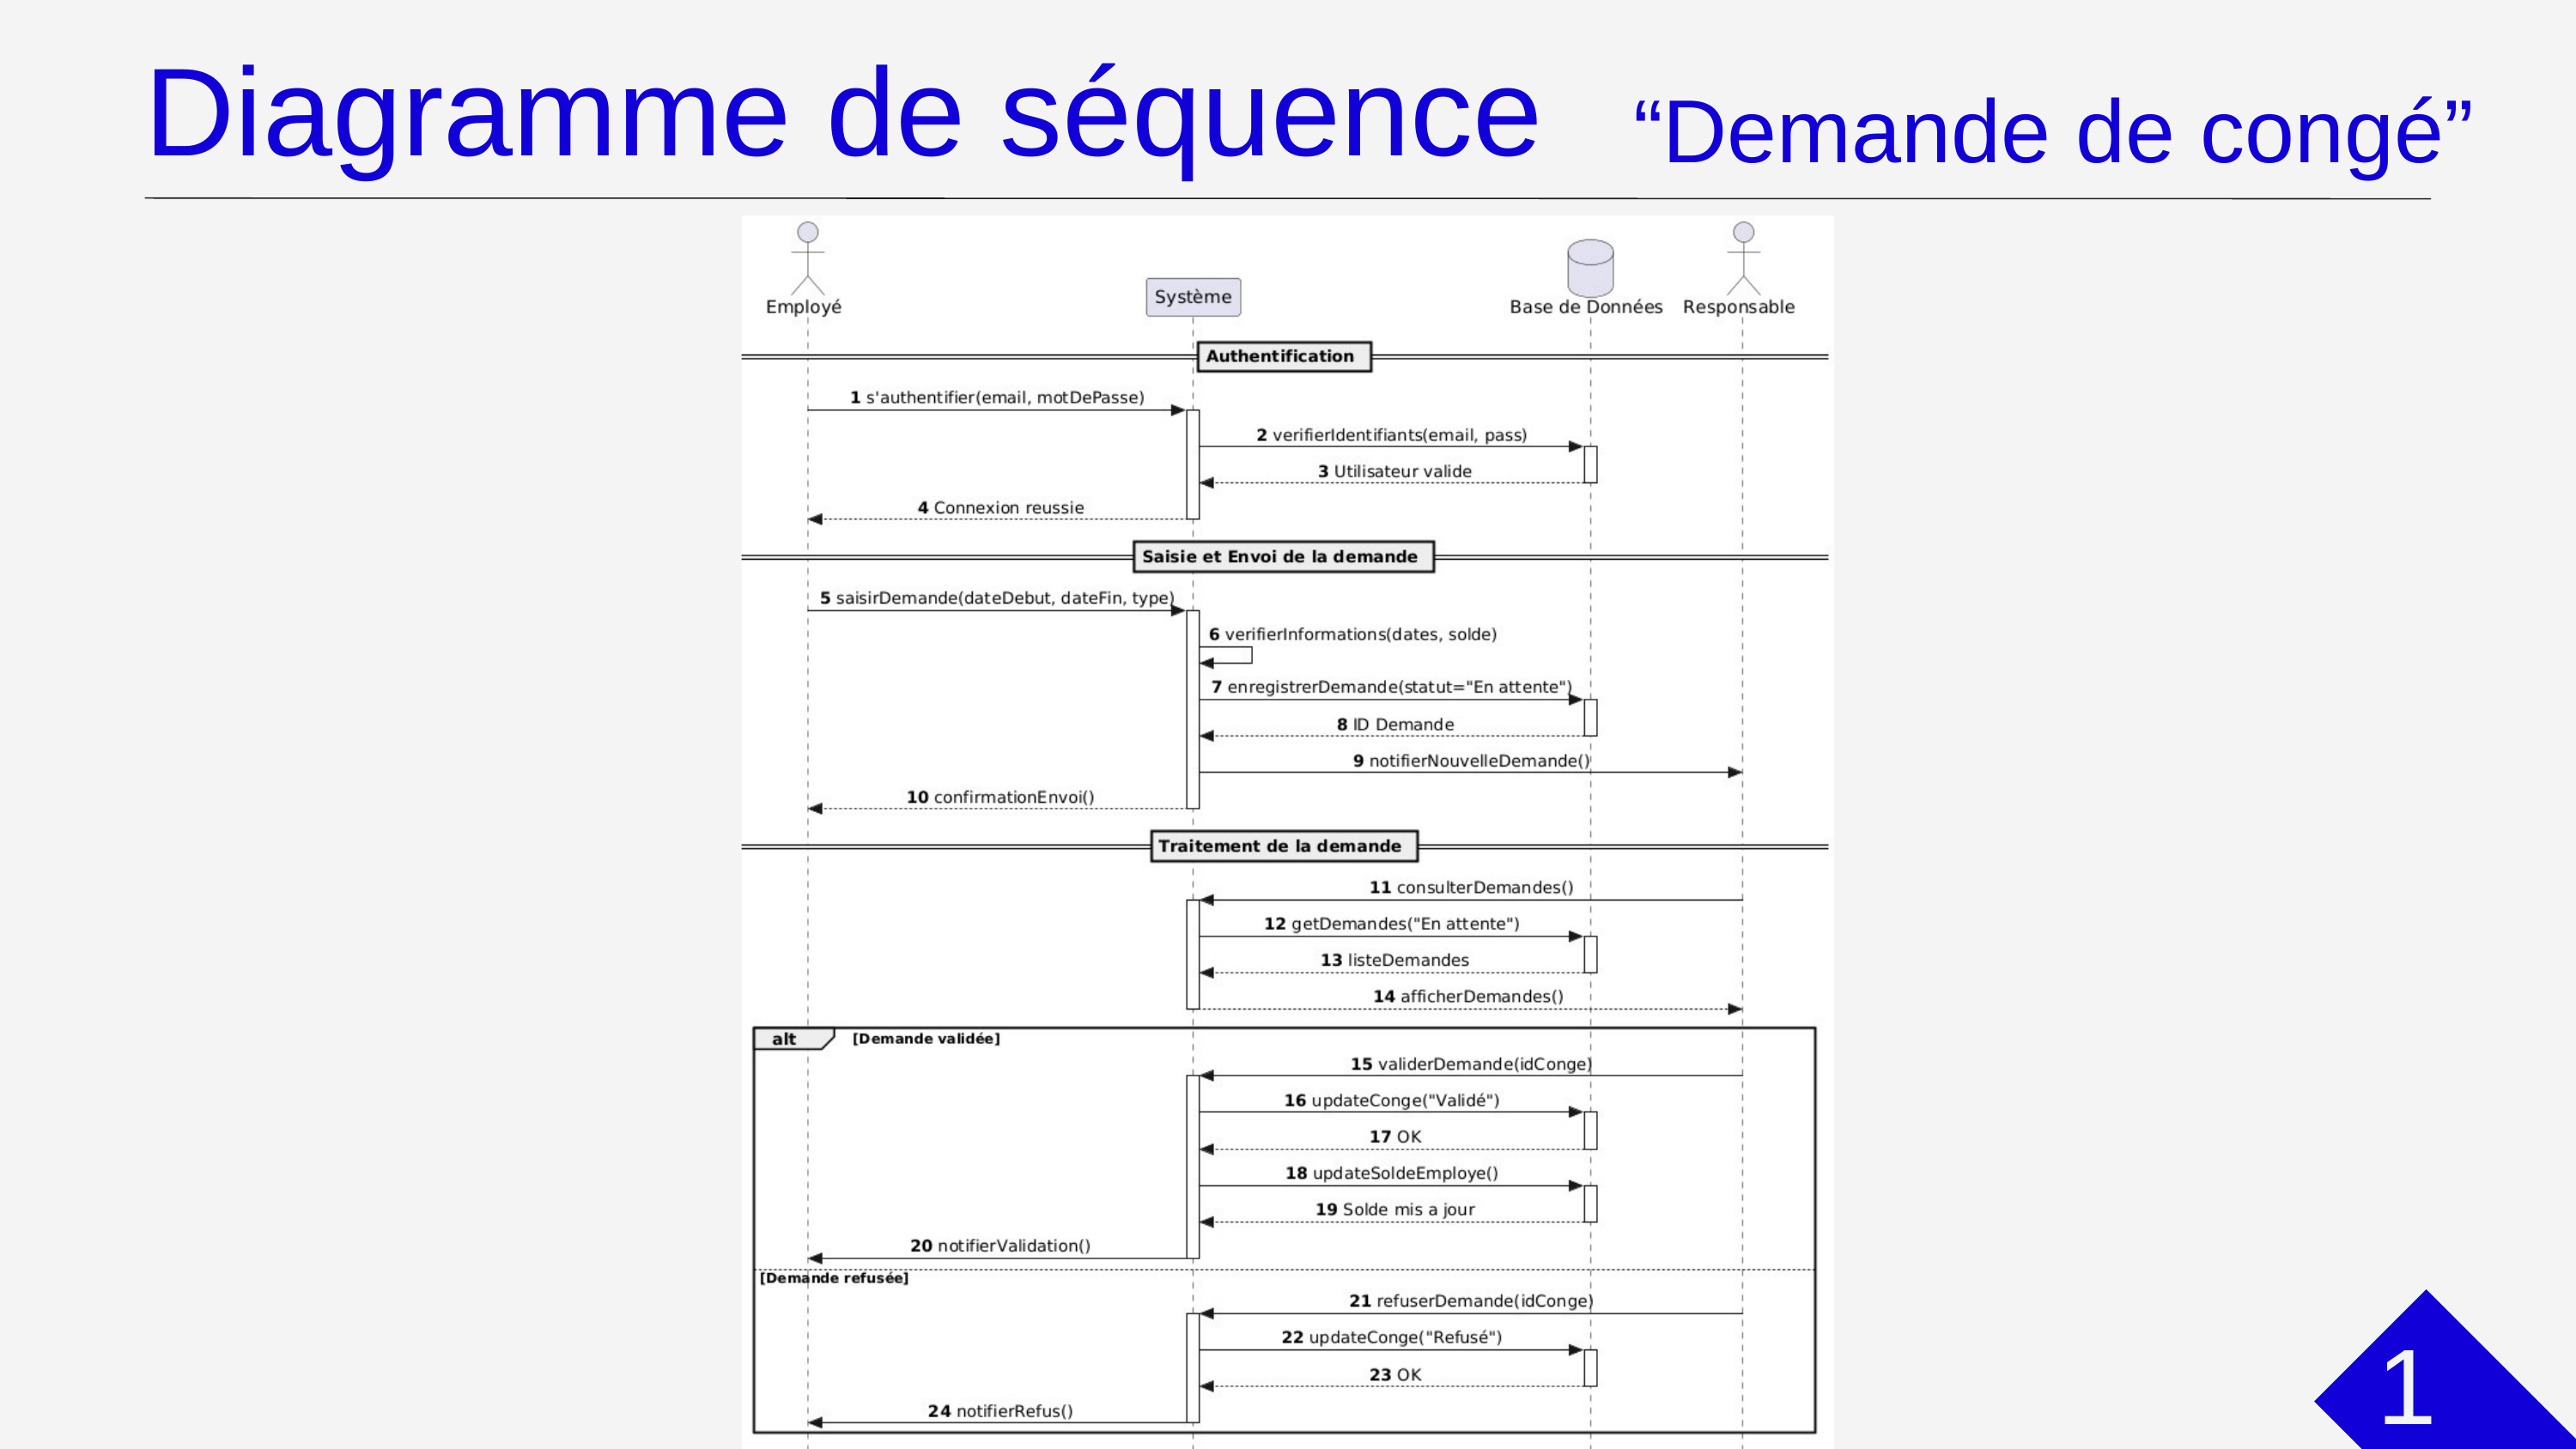

Diagramme de séquence
“Demande de congé”

11